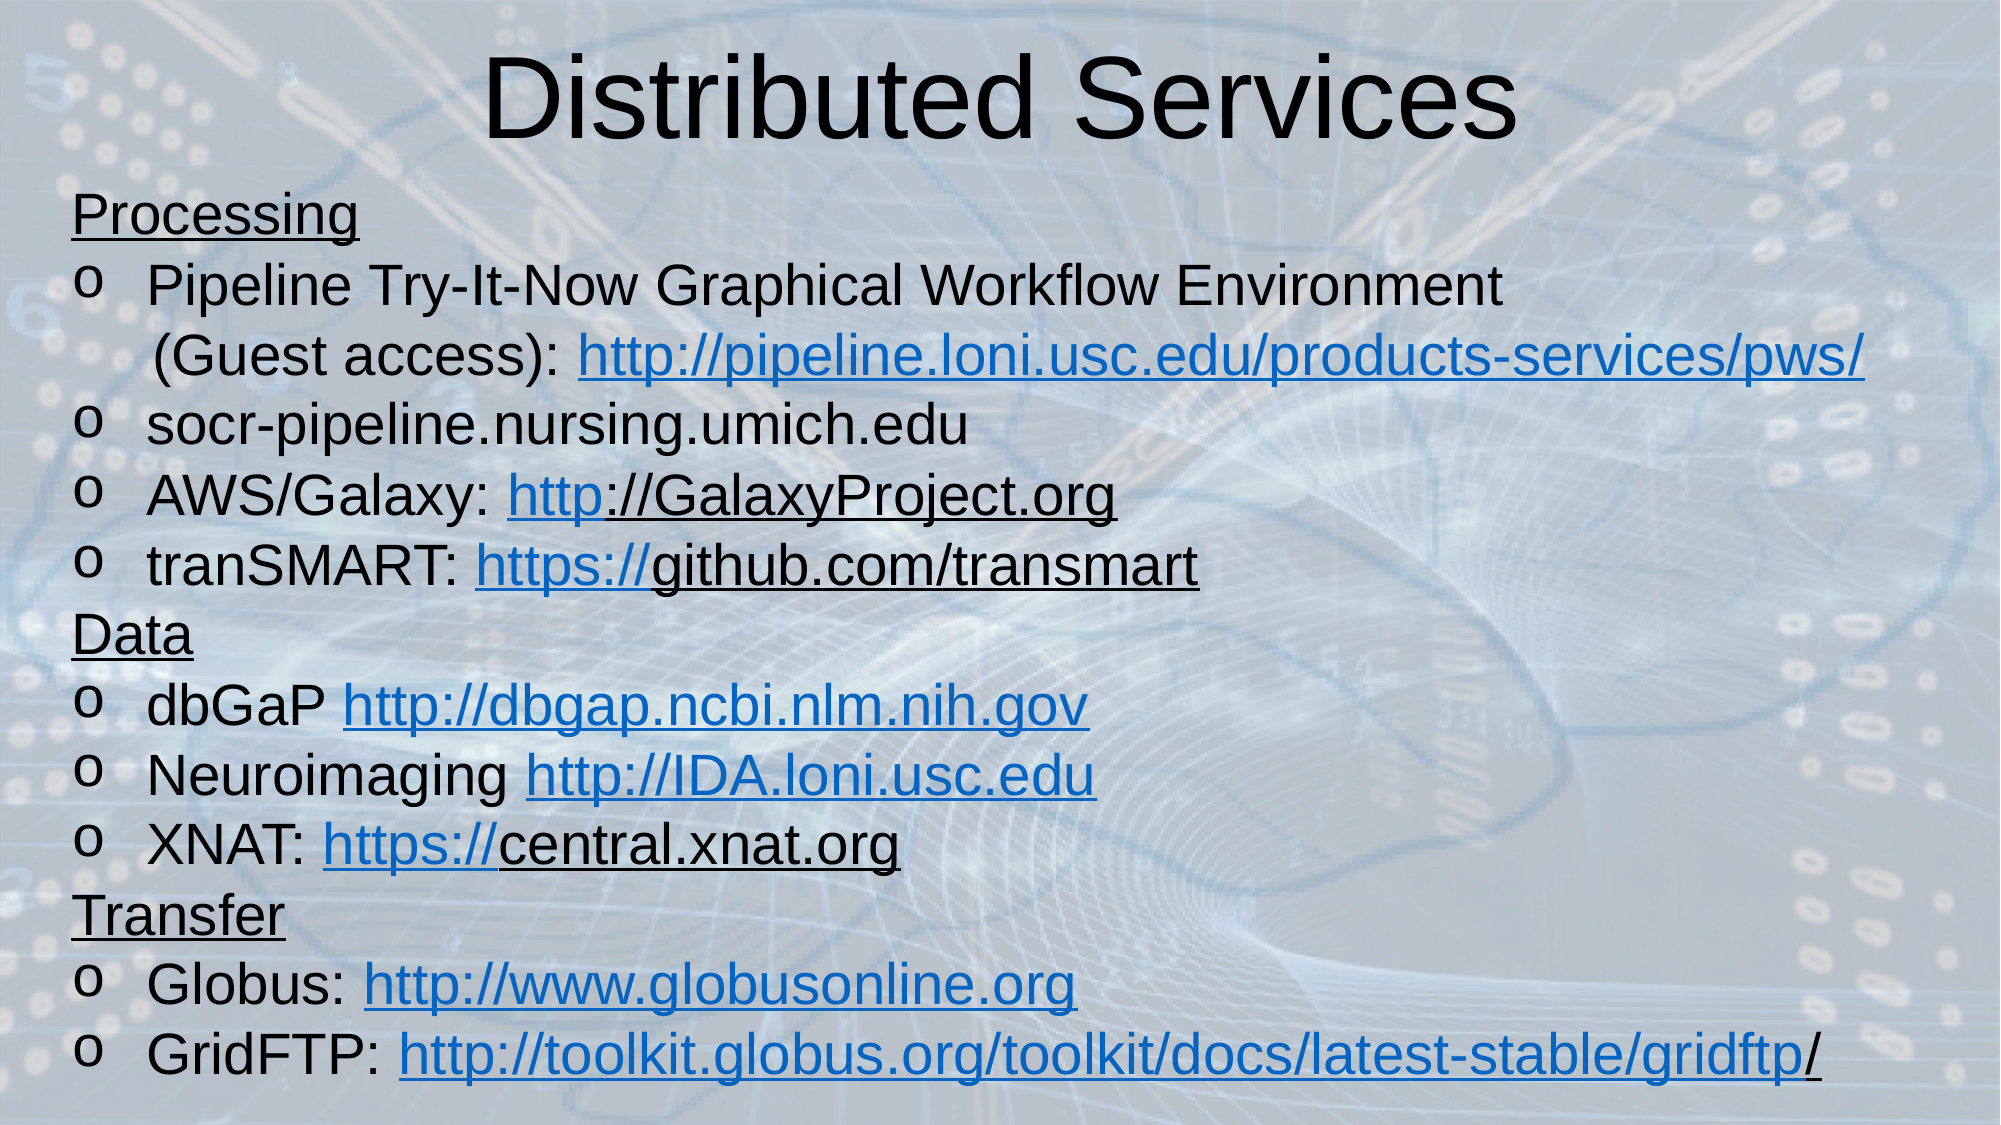

# Distributed Services
Processing
Pipeline Try-It-Now Graphical Workflow Environment
     (Guest access): http://pipeline.loni.usc.edu/products-services/pws/
socr-pipeline.nursing.umich.edu
AWS/Galaxy: http://GalaxyProject.org
tranSMART: https://github.com/transmart
Data
dbGaP http://dbgap.ncbi.nlm.nih.gov
Neuroimaging http://IDA.loni.usc.edu
XNAT: https://central.xnat.org
Transfer
Globus: http://www.globusonline.org
GridFTP: http://toolkit.globus.org/toolkit/docs/latest-stable/gridftp/